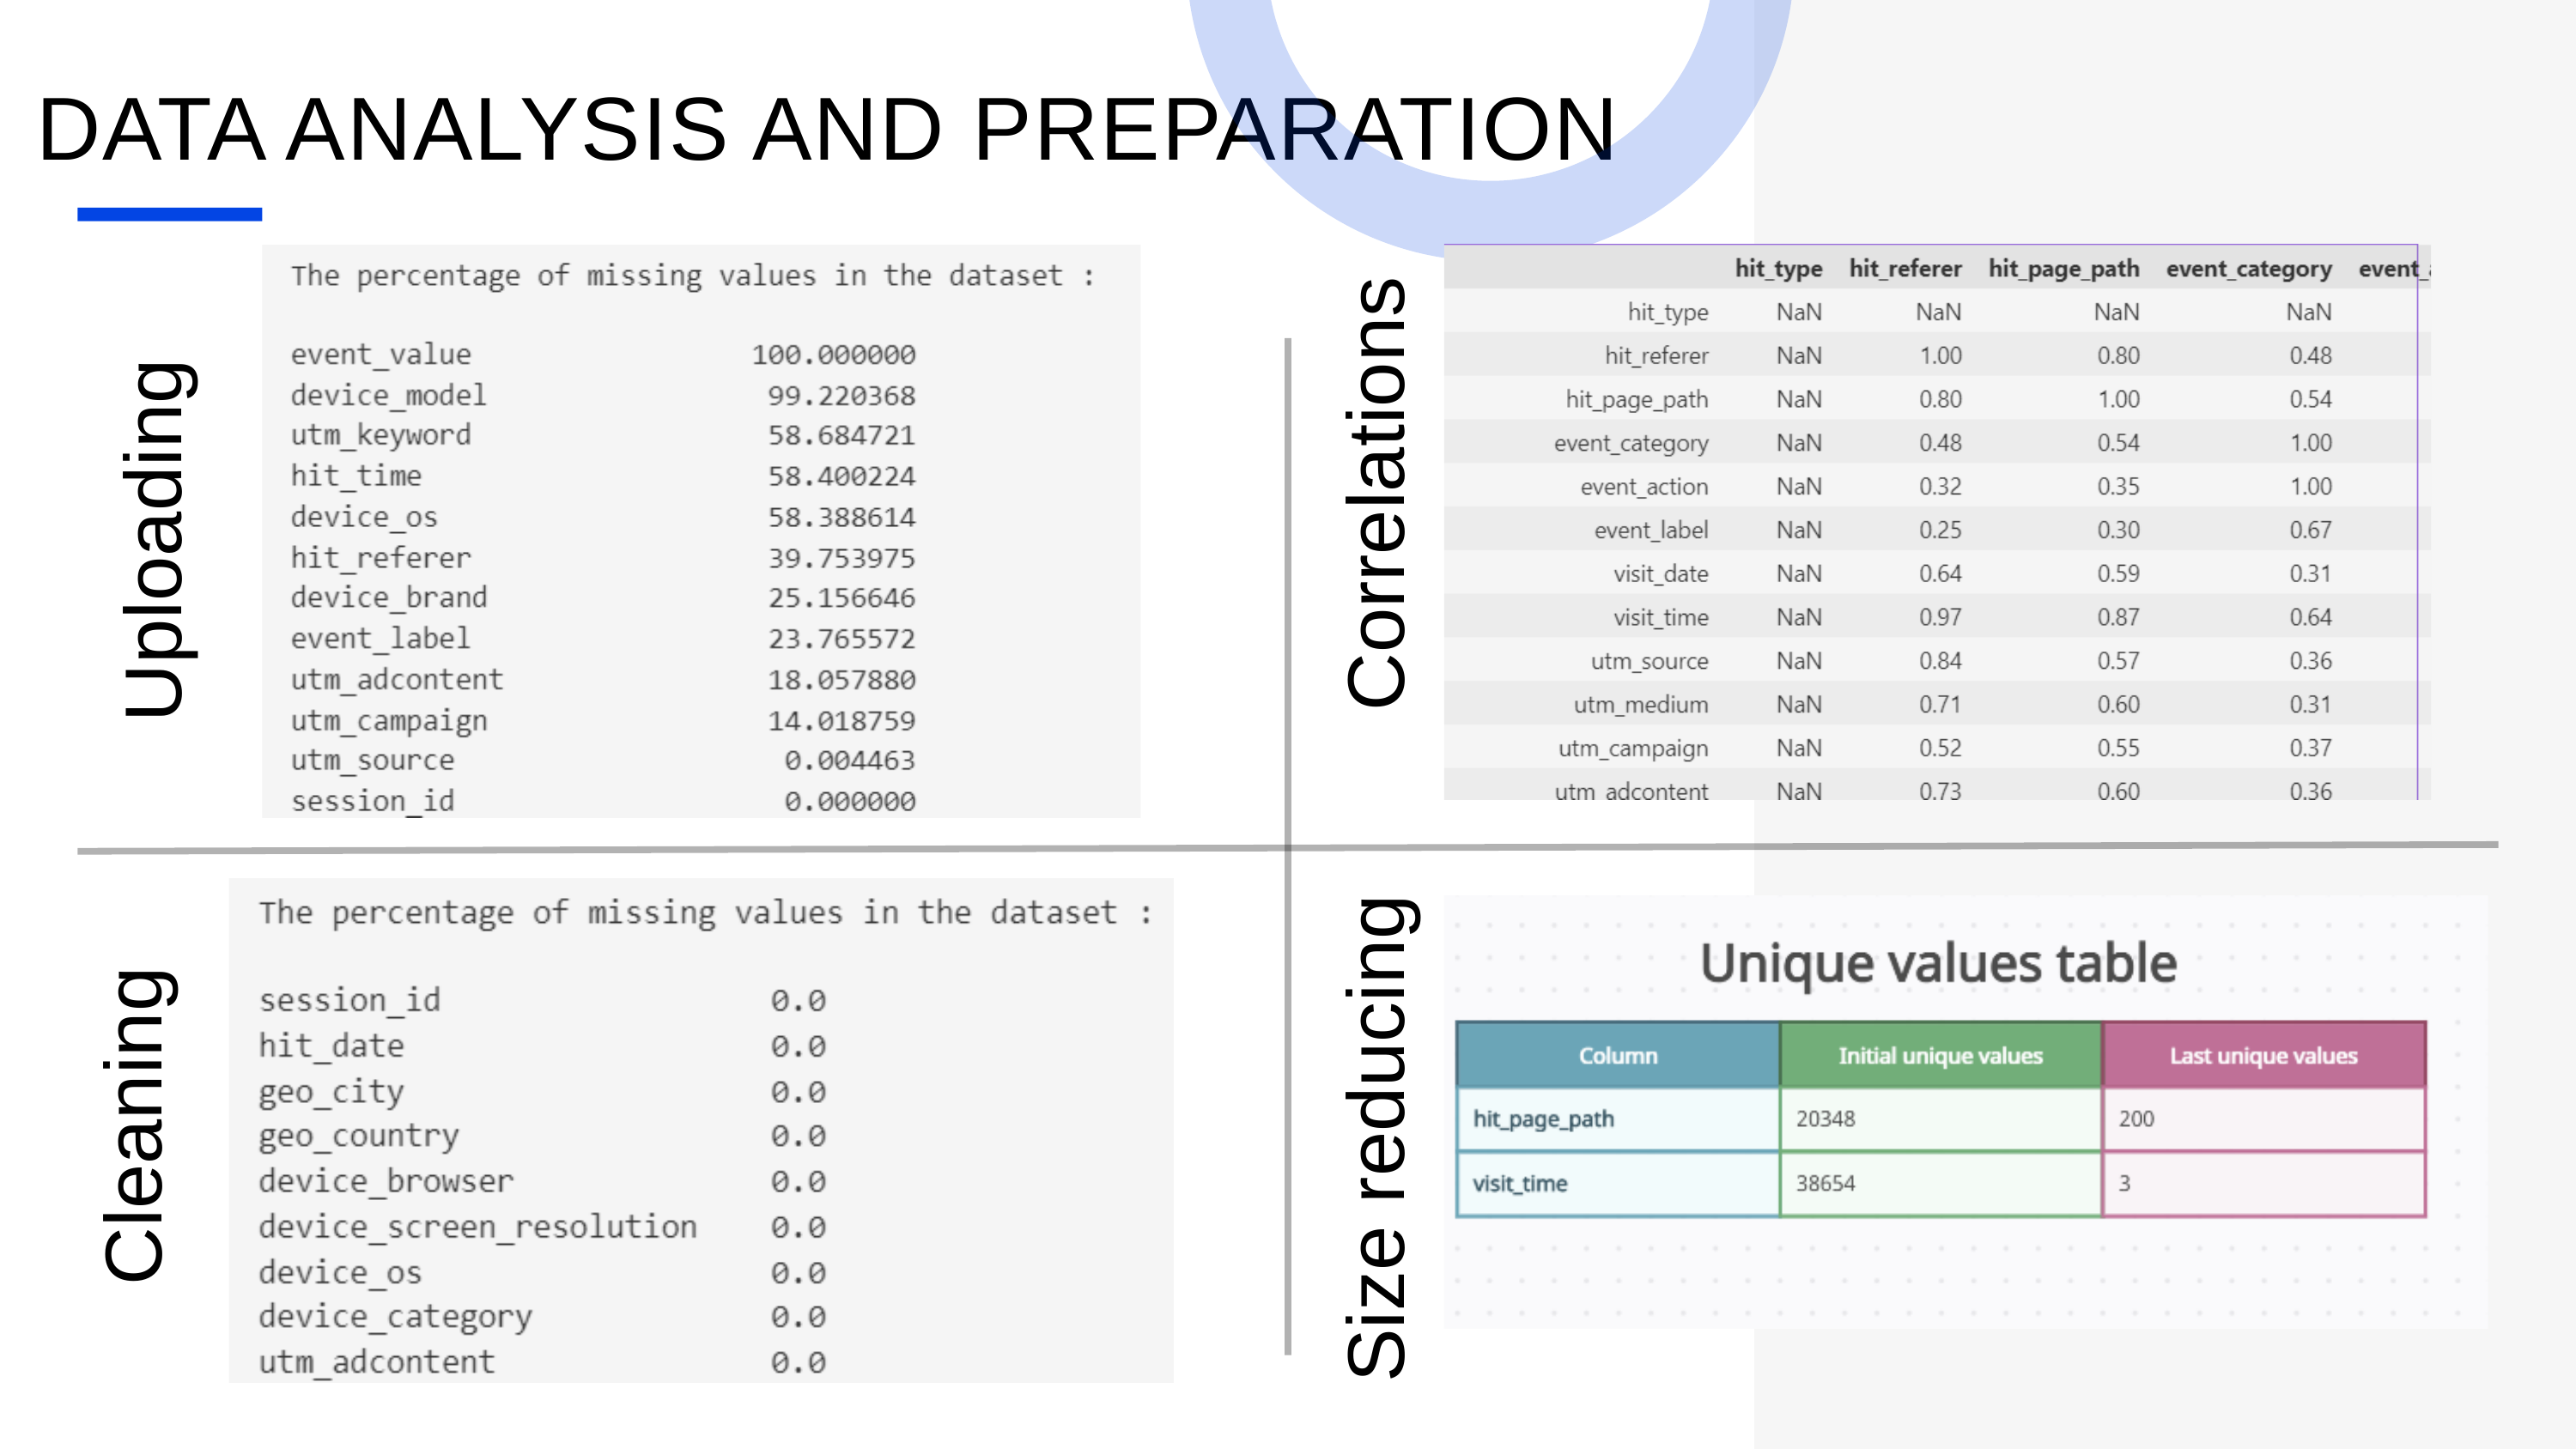

DATA ANALYSIS AND PREPARATION

Correlations
Uploading

Cleaning
Size reducing